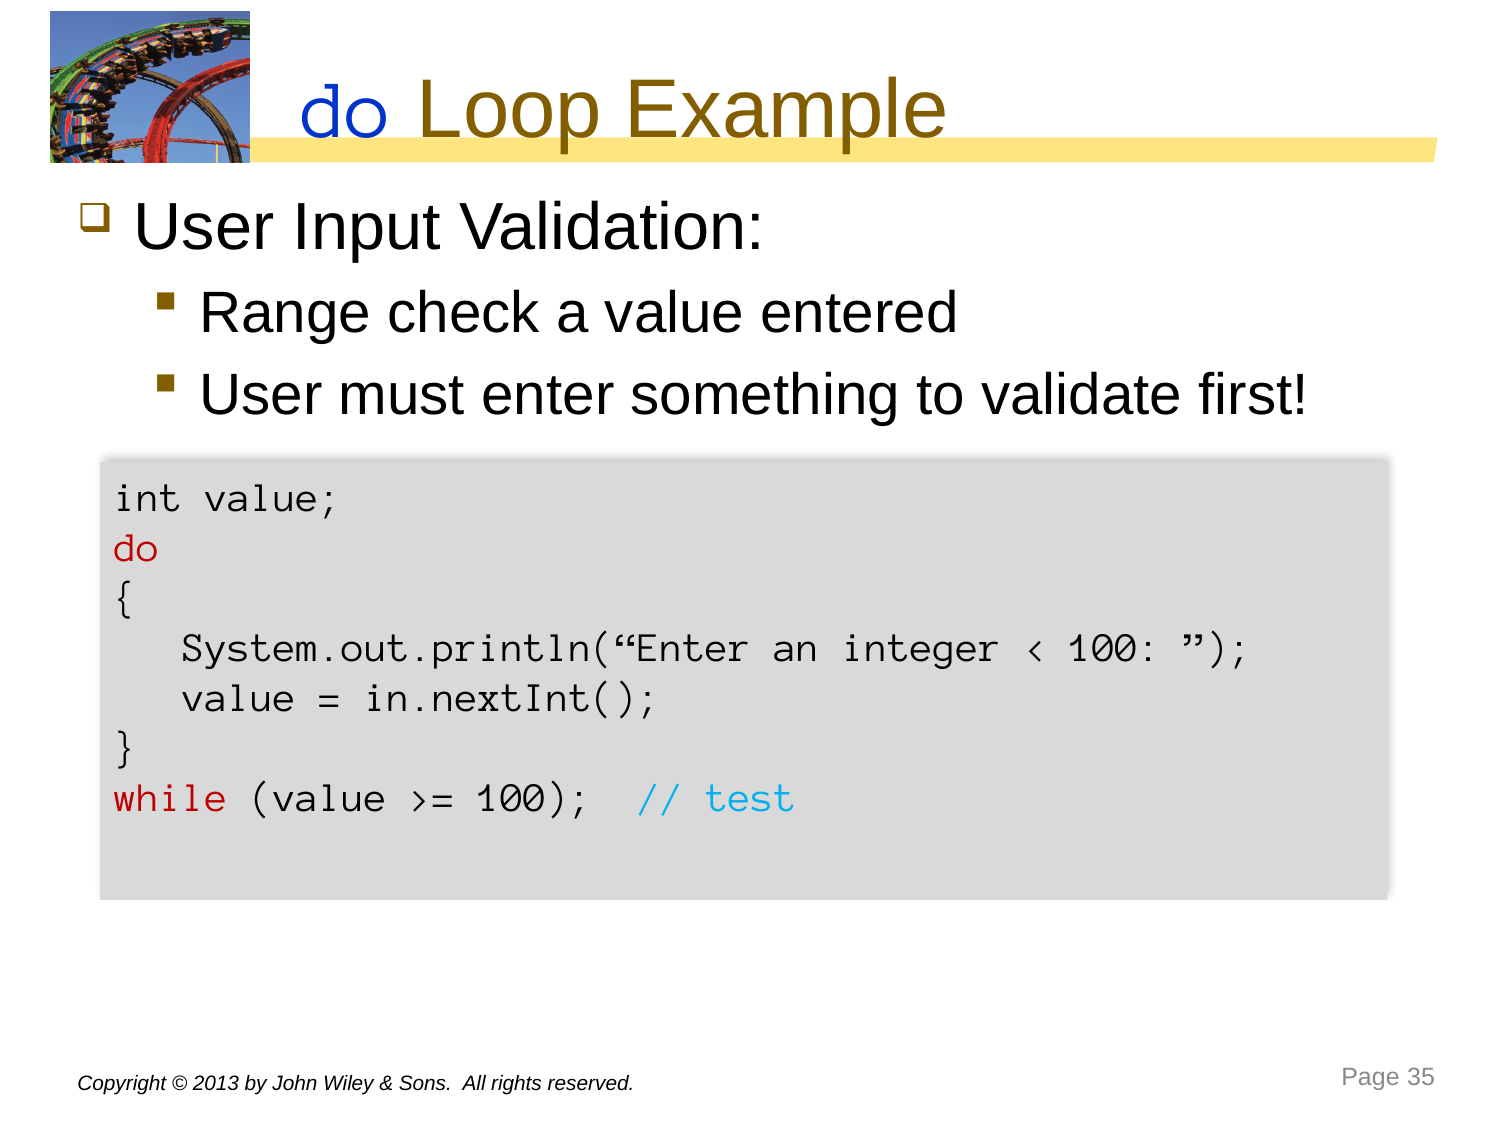

# do Loop Example
User Input Validation:
Range check a value entered
User must enter something to validate first!
int value;
do
{
   System.out.println(“Enter an integer < 100: ”);
   value = in.nextInt();
}
while (value >= 100);  // test

Copyright © 2013 by John Wiley & Sons.  All rights reserved.
Page 35